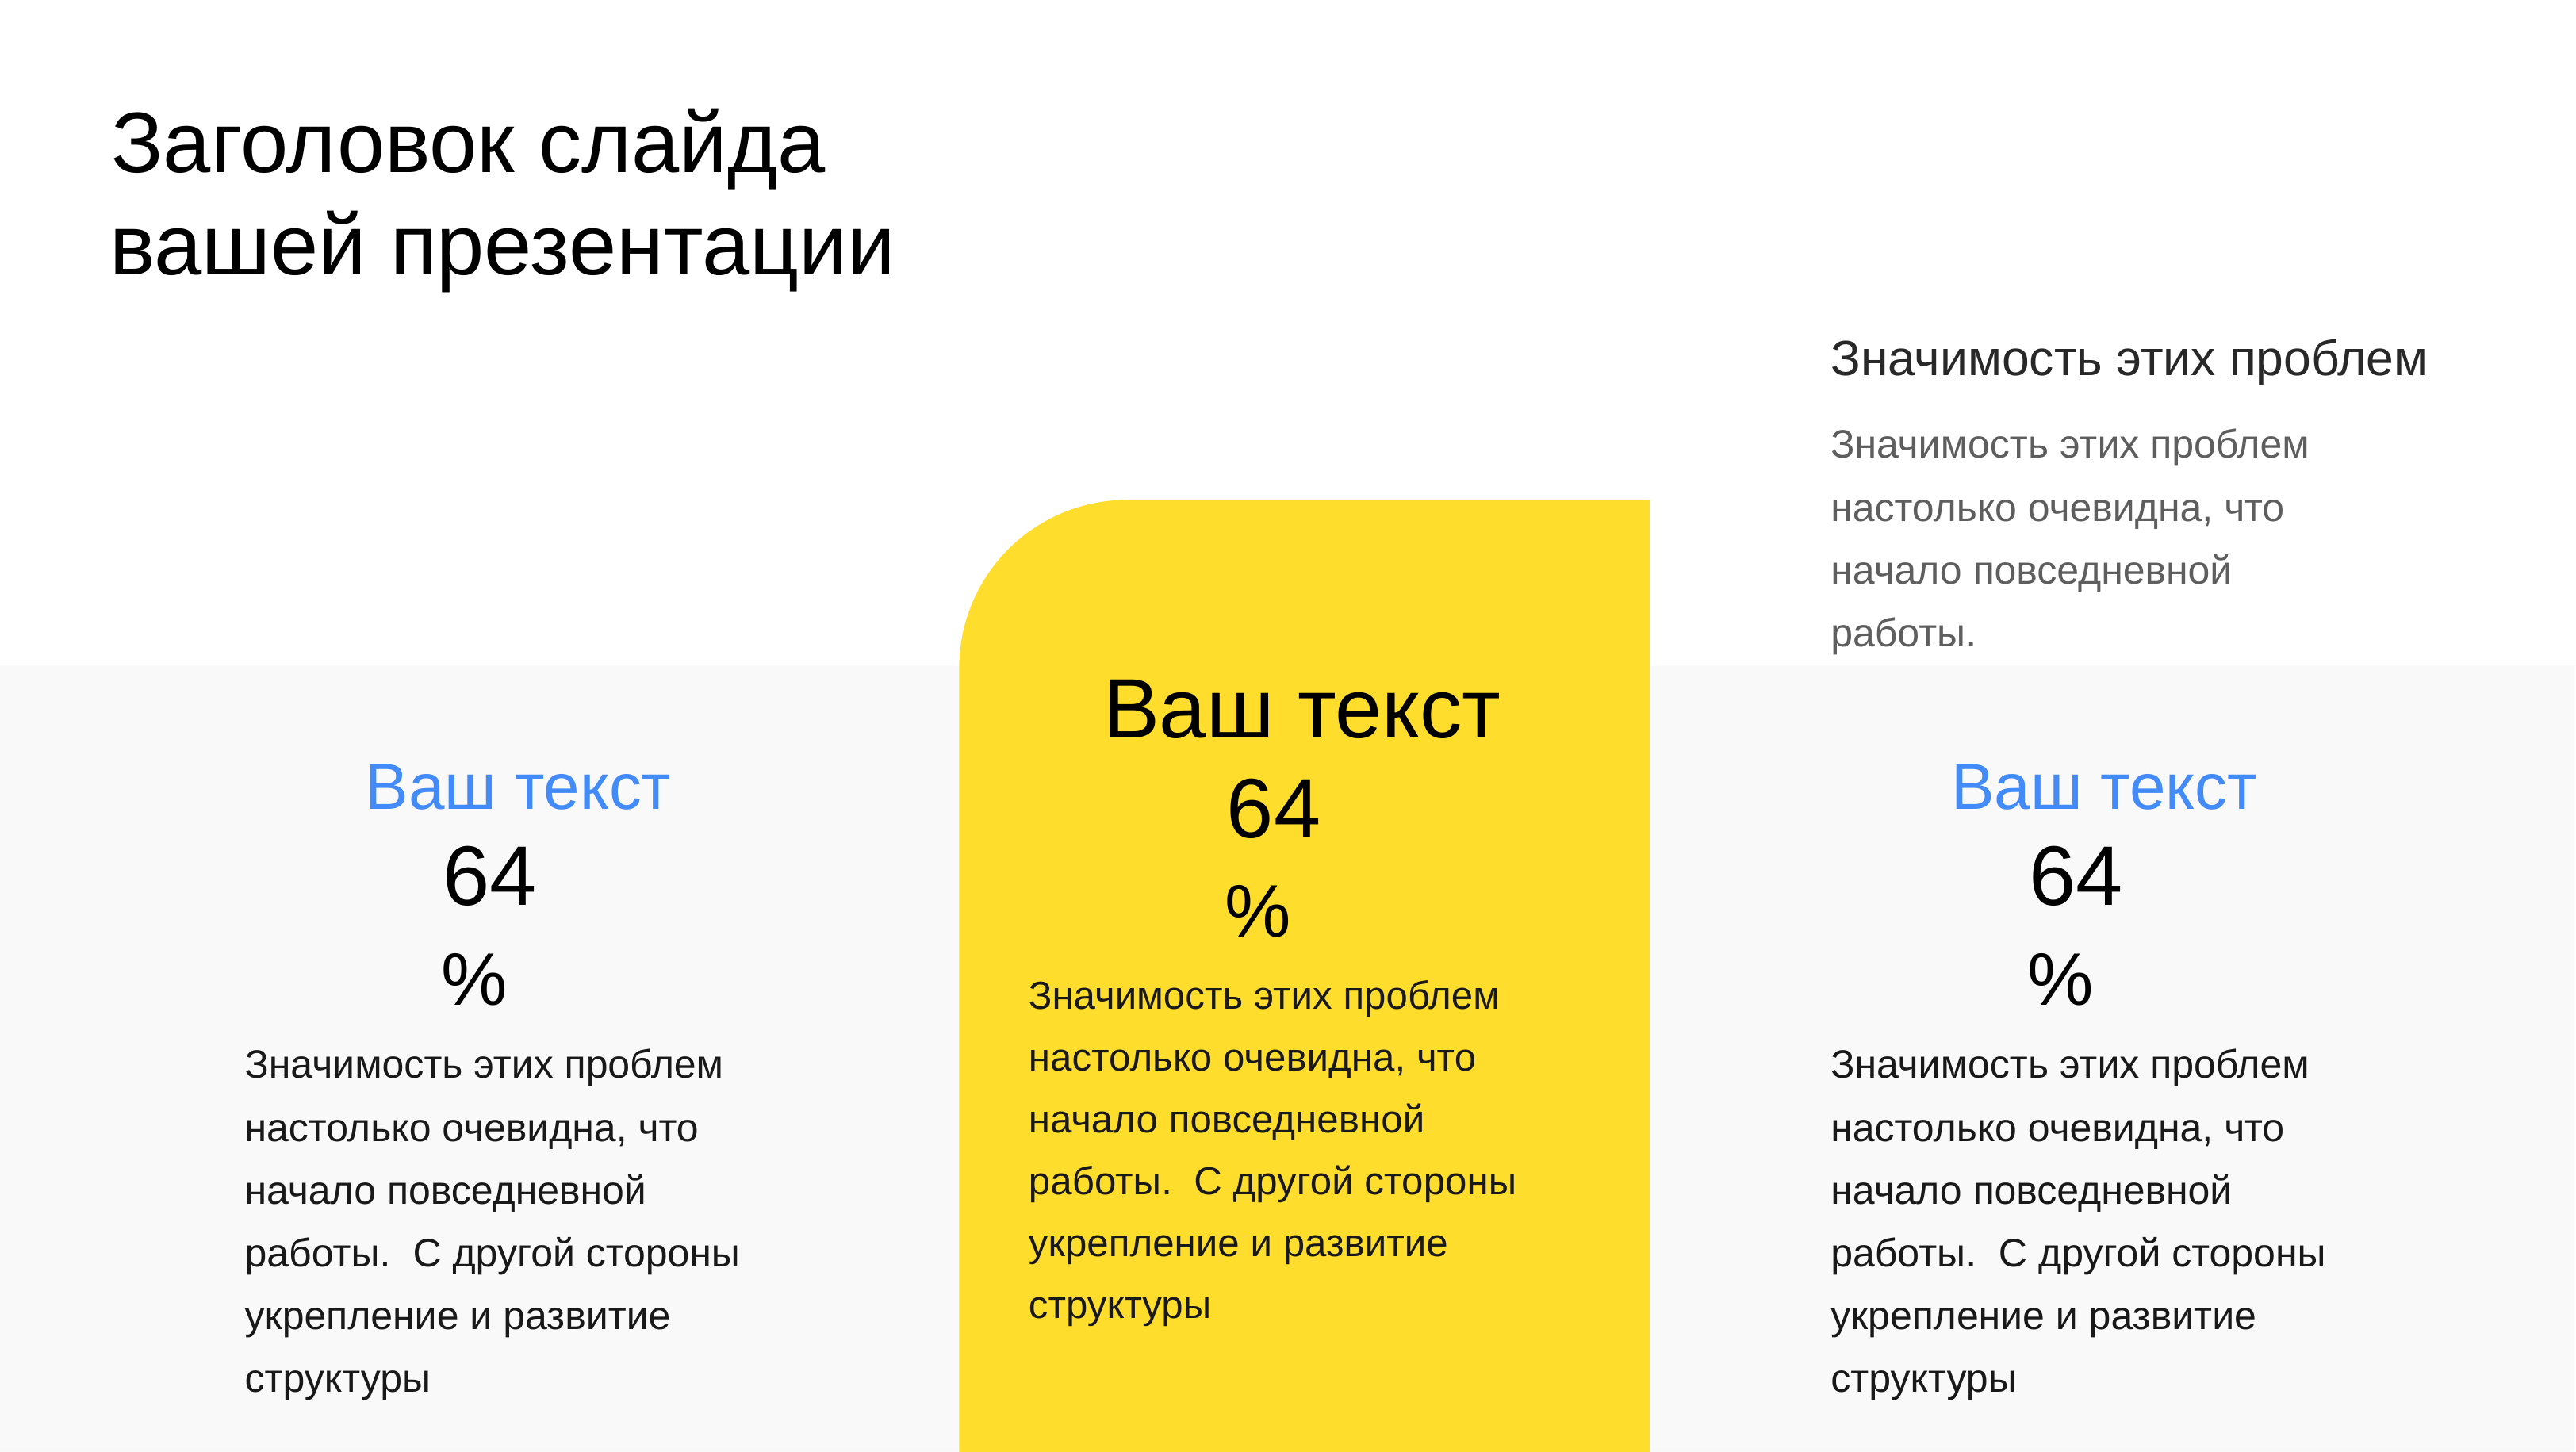

Заголовок слайда   вашей презентации
Значимость этих проблем
Значимость этих проблем настолько очевидна, что начало повседневной работы.

Ваш текст
Ваш текст
Ваш текст
64%
64%
64%
Значимость этих проблем настолько очевидна, что начало повседневной работы.  С другой стороны укрепление и развитие структуры
Значимость этих проблем настолько очевидна, что начало повседневной работы.  С другой стороны укрепление и развитие структуры
Значимость этих проблем настолько очевидна, что начало повседневной работы.  С другой стороны укрепление и развитие структуры
56